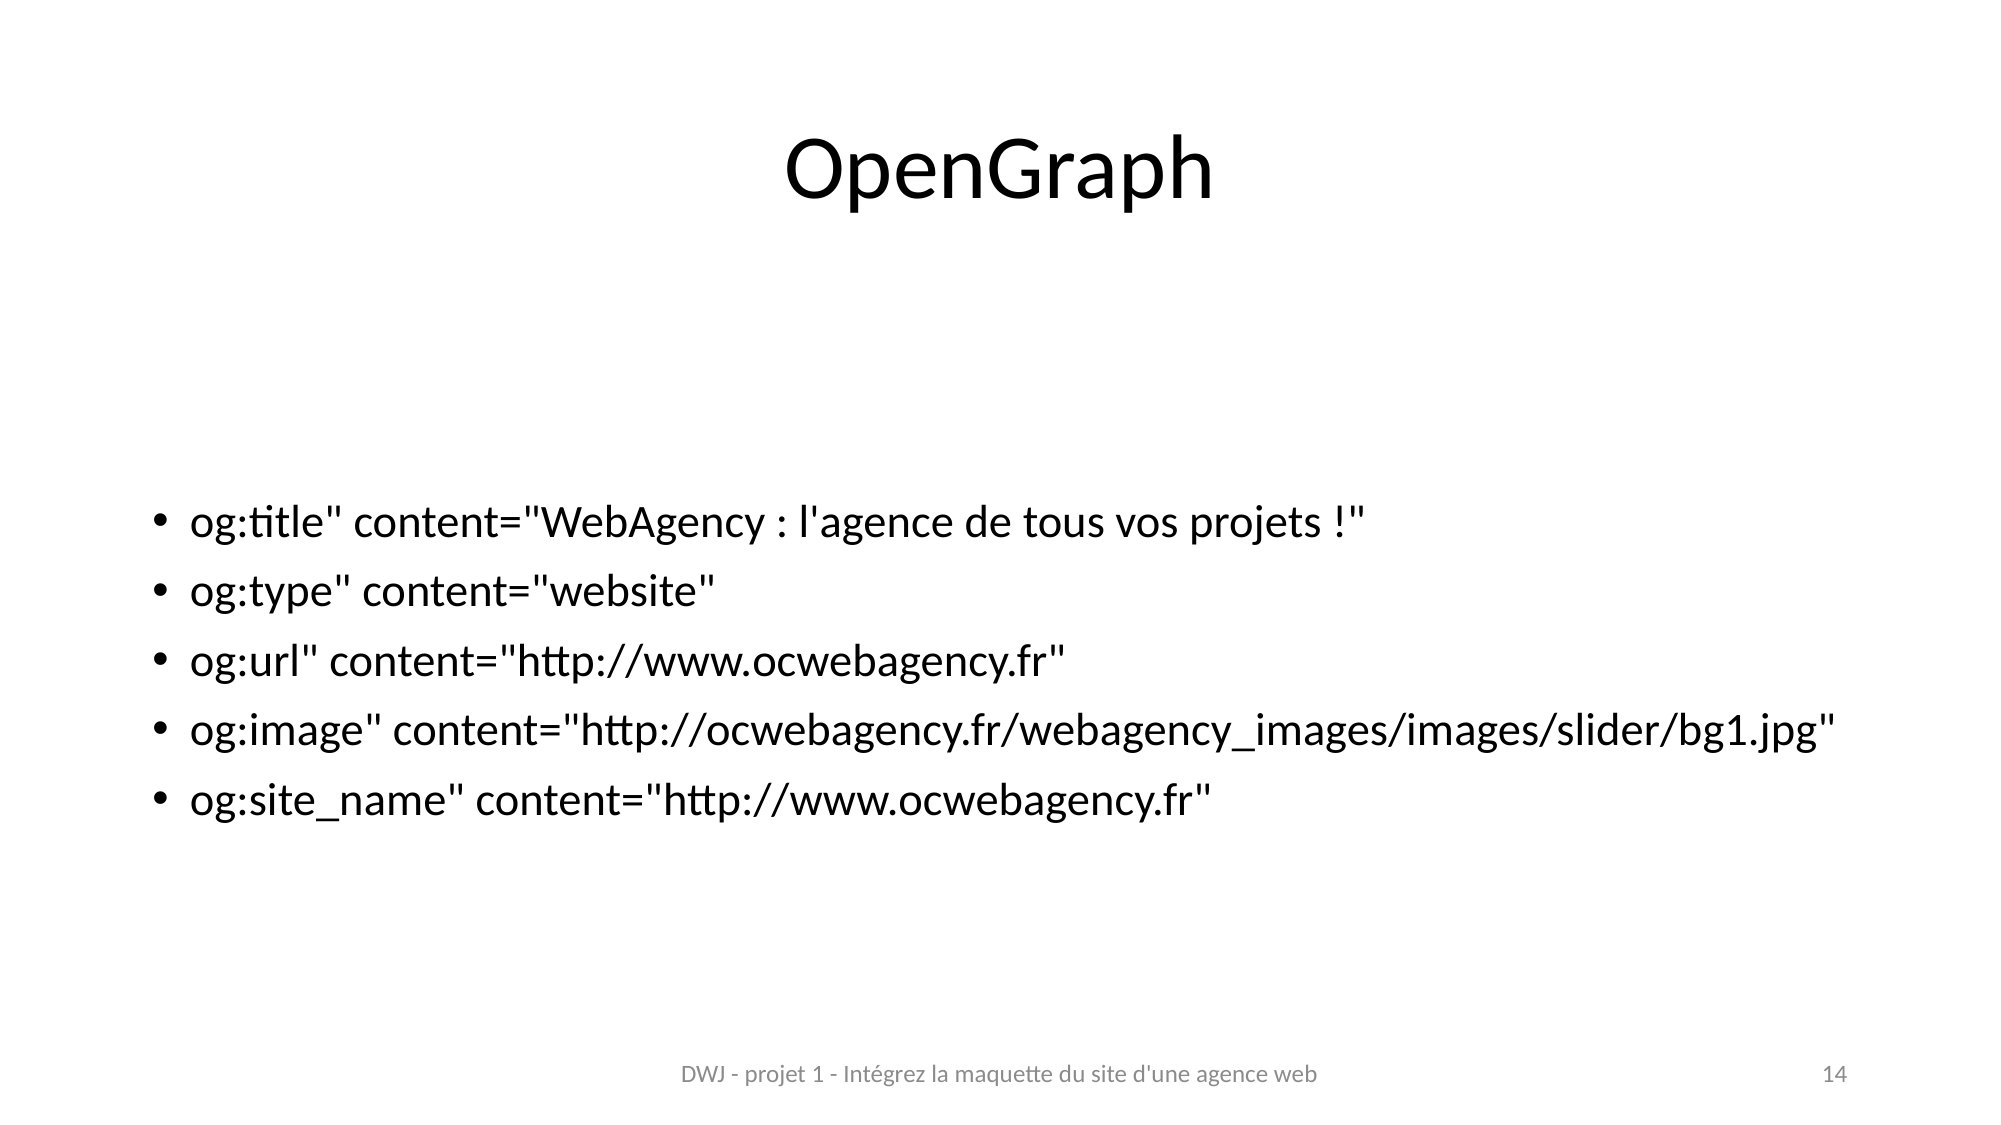

# OpenGraph

og:title" content="WebAgency : l'agence de tous vos projets !"
og:type" content="website"
og:url" content="http://www.ocwebagency.fr"
og:image" content="http://ocwebagency.fr/webagency_images/images/slider/bg1.jpg"
og:site_name" content="http://www.ocwebagency.fr"

DWJ - projet 1 - Intégrez la maquette du site d'une agence web
14